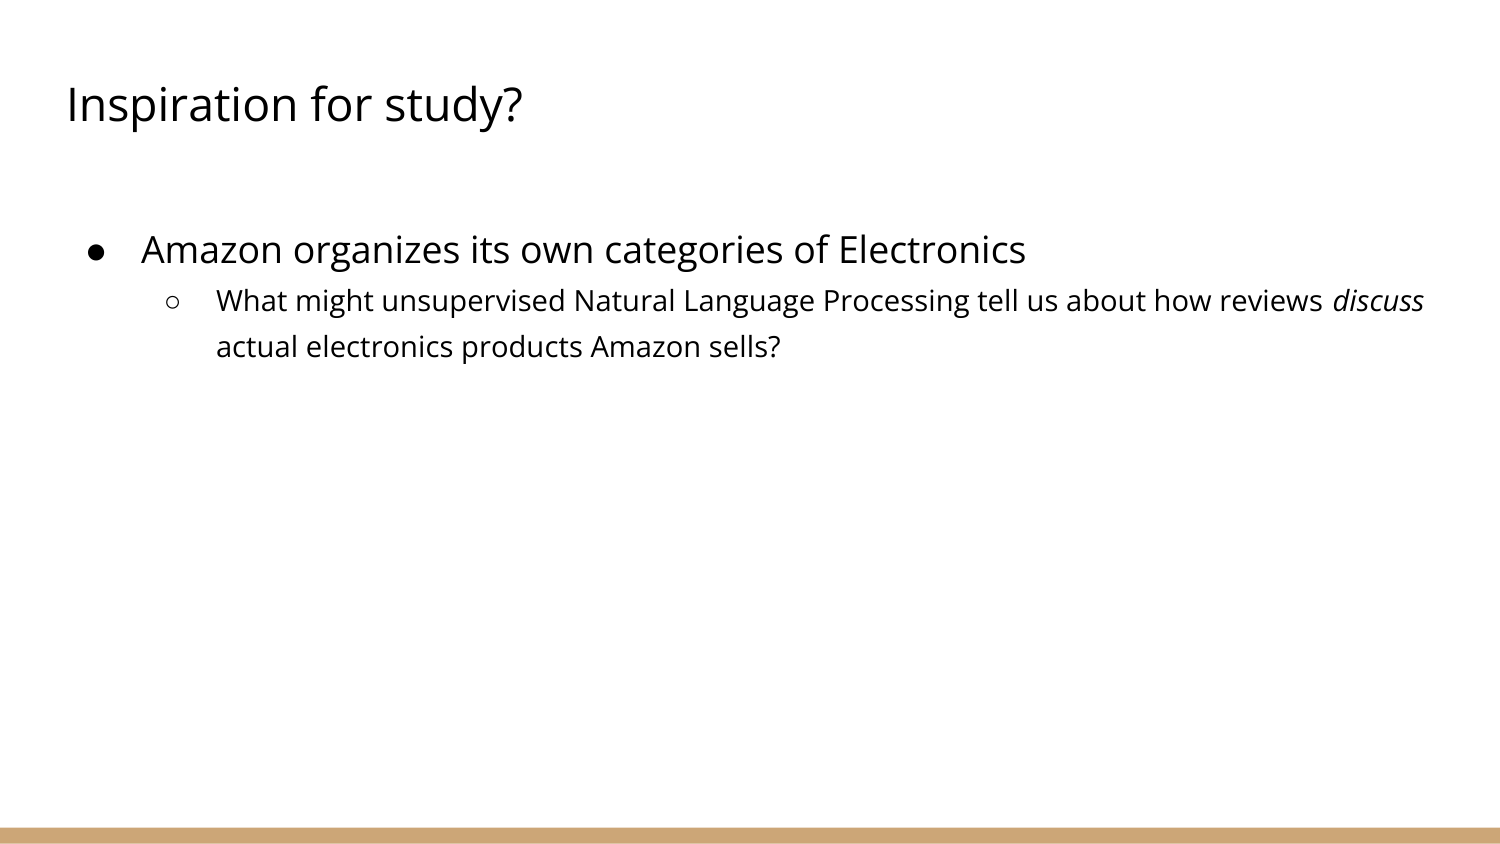

# Inspiration for study?
Amazon organizes its own categories of Electronics
What might unsupervised Natural Language Processing tell us about how reviews discuss actual electronics products Amazon sells?